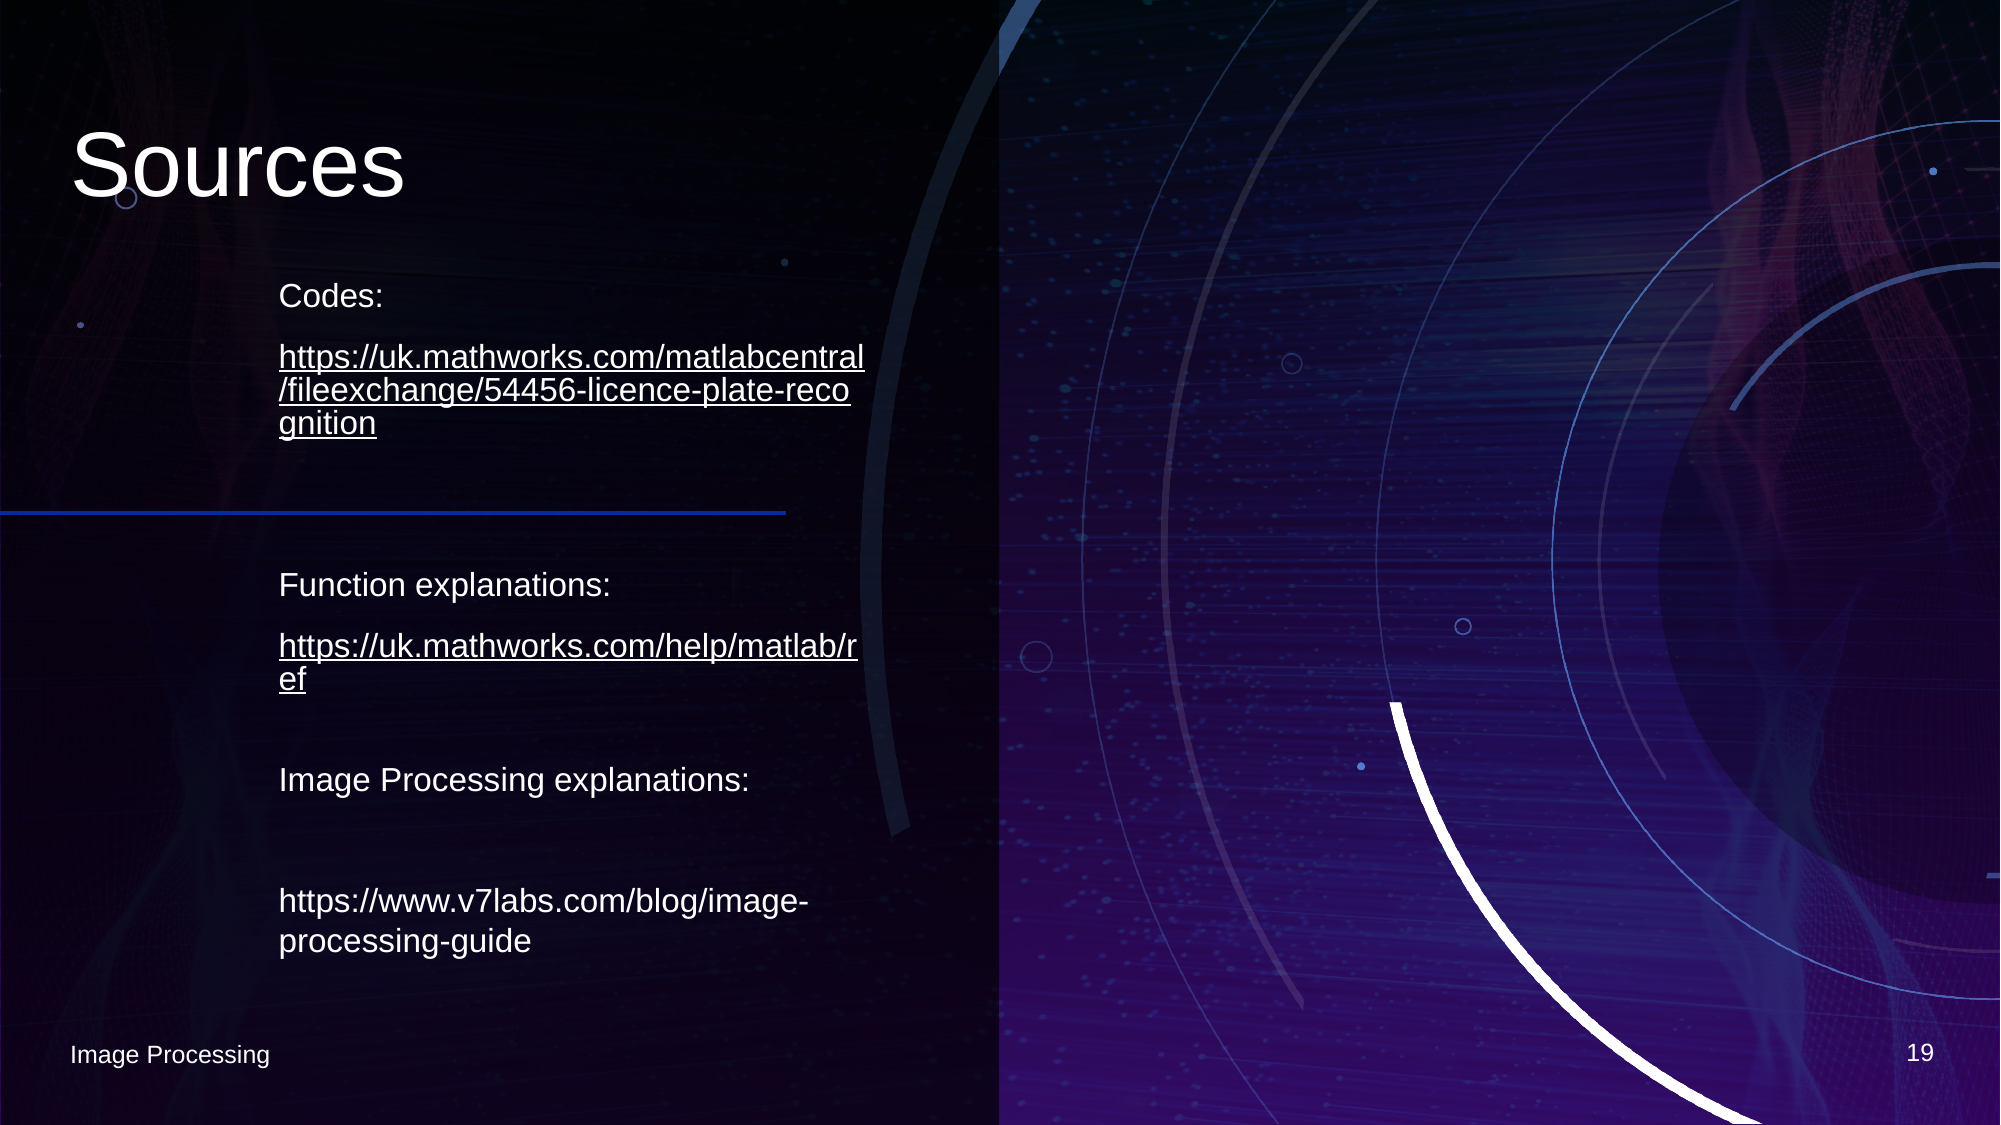

# Sources
Codes:
https://uk.mathworks.com/matlabcentral/fileexchange/54456-licence-plate-recognition

Function explanations:
https://uk.mathworks.com/help/matlab/ref
Image Processing explanations:

https://www.v7labs.com/blog/image-processing-guide

19
Image Processing